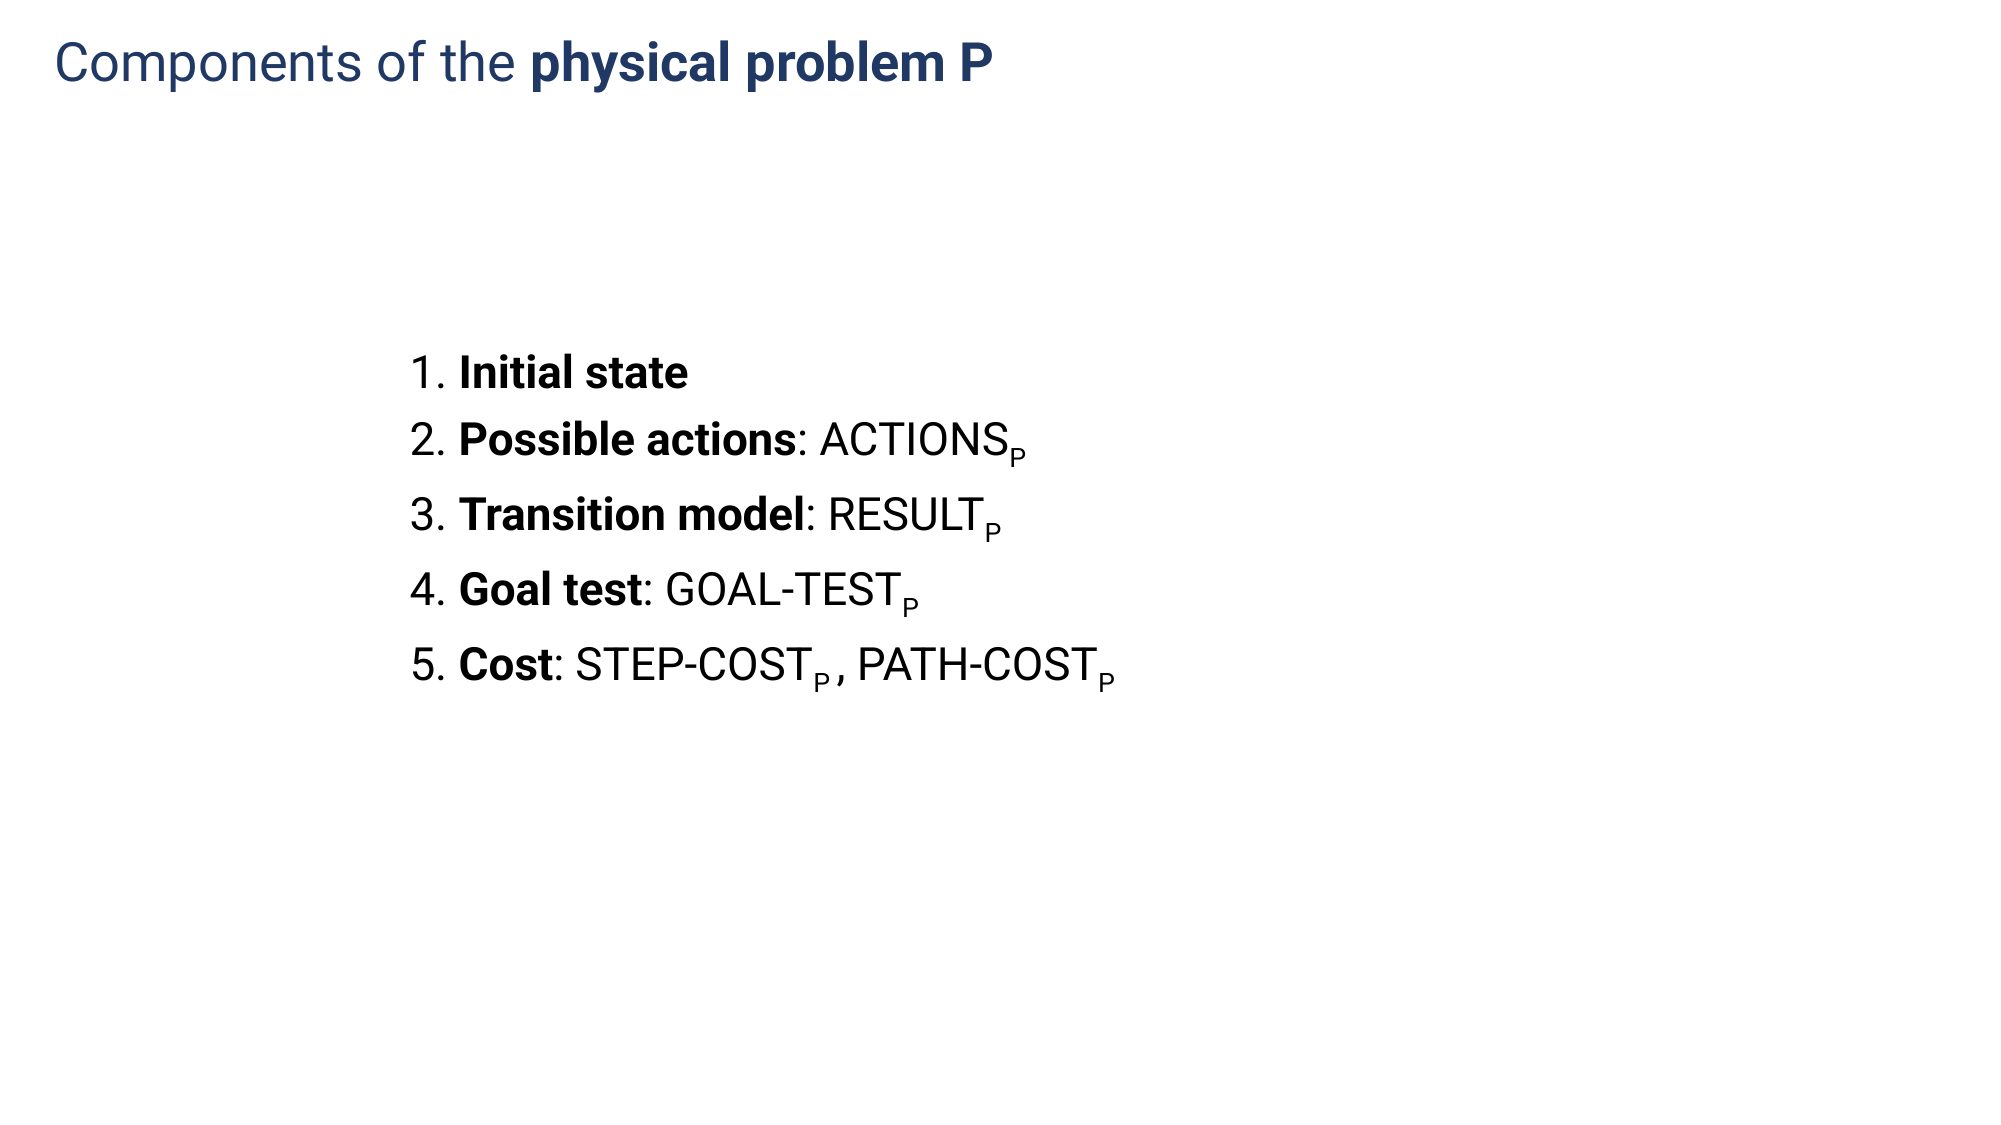

Components of the physical problem P
1. Initial state
2. Possible actions: ACTIONSP
3. Transition model: RESULTP
4. Goal test: GOAL-TESTP
5. Cost: STEP-COSTP , PATH-COSTP